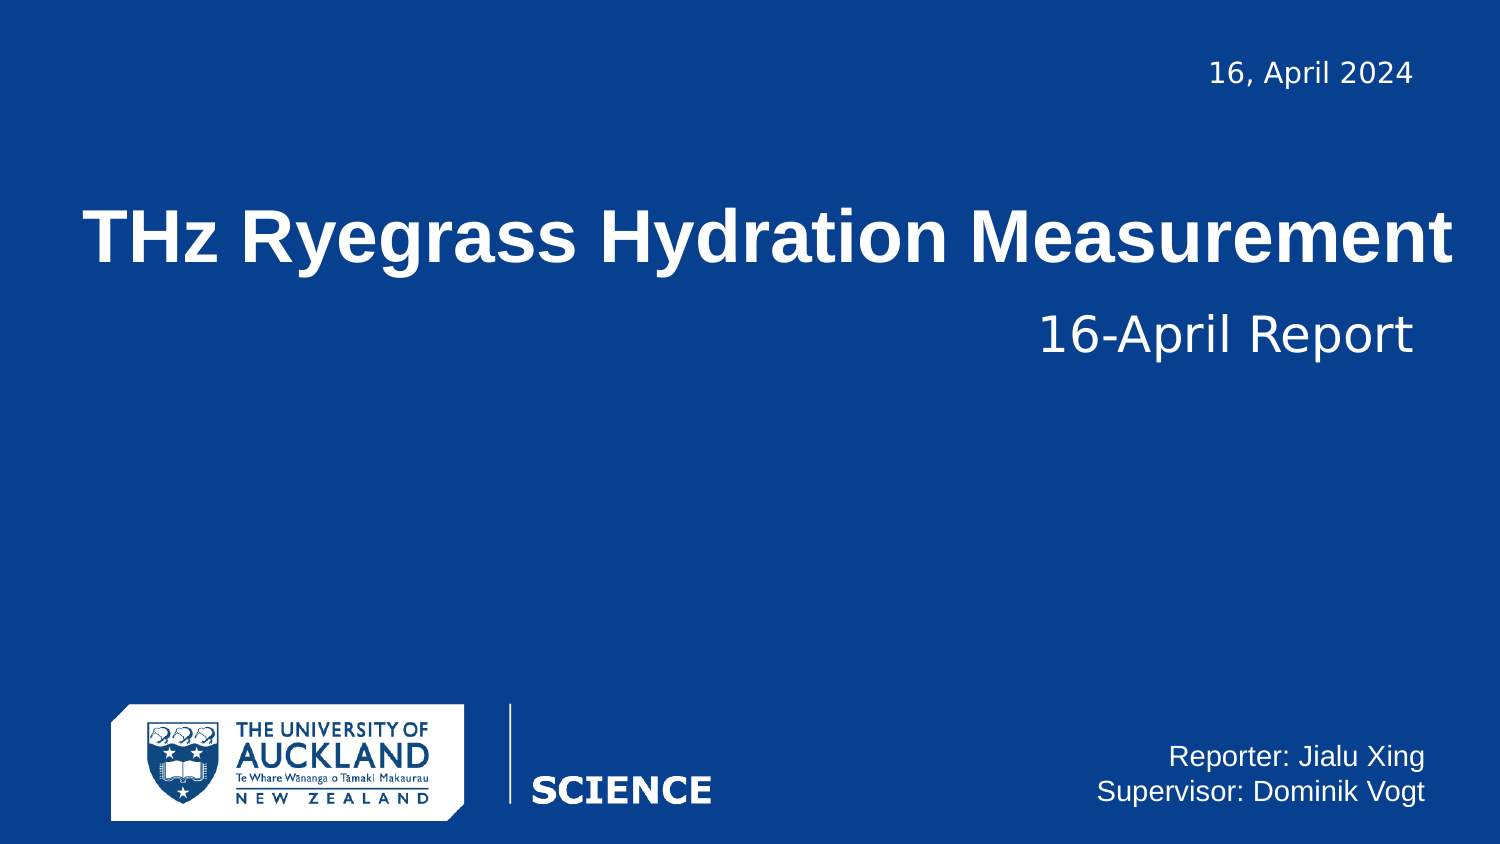

16, April 2024
# THz Ryegrass Hydration Measurement
16-April Report
Reporter: Jialu Xing
Supervisor: Dominik Vogt